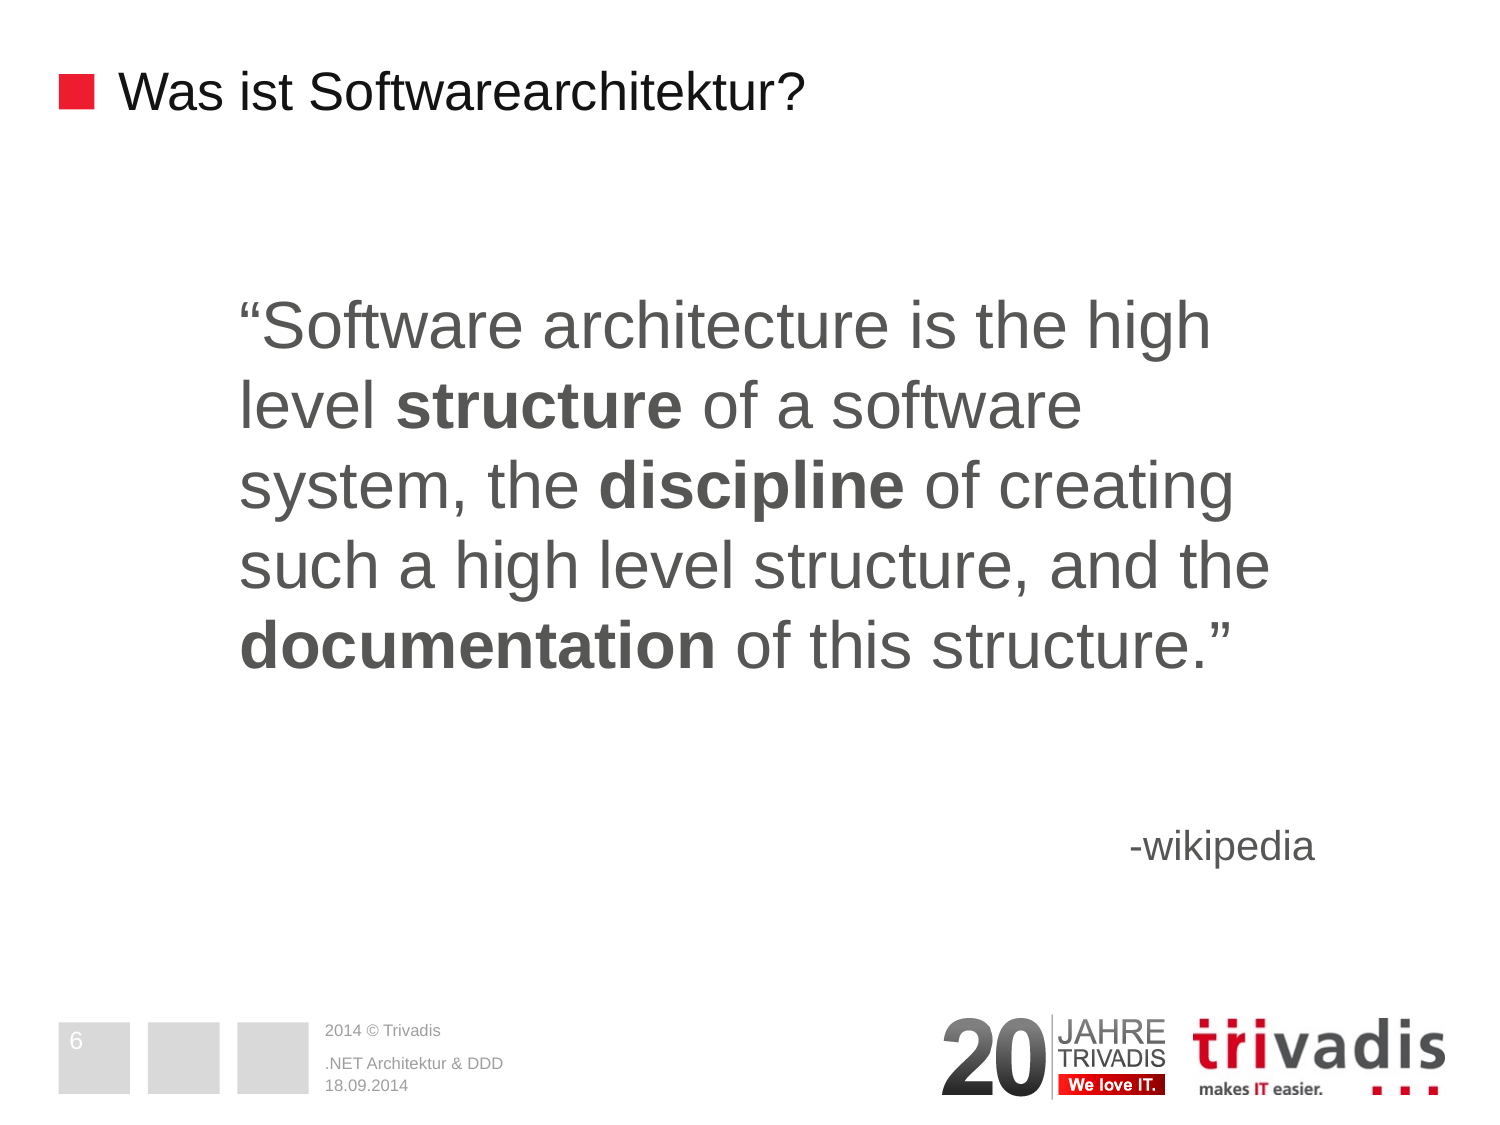

# Was ist Softwarearchitektur?
“Software architecture is the high level structure of a software system, the discipline of creating such a high level structure, and the documentation of this structure.”
-wikipedia
6
.NET Architektur & DDD
18.09.2014